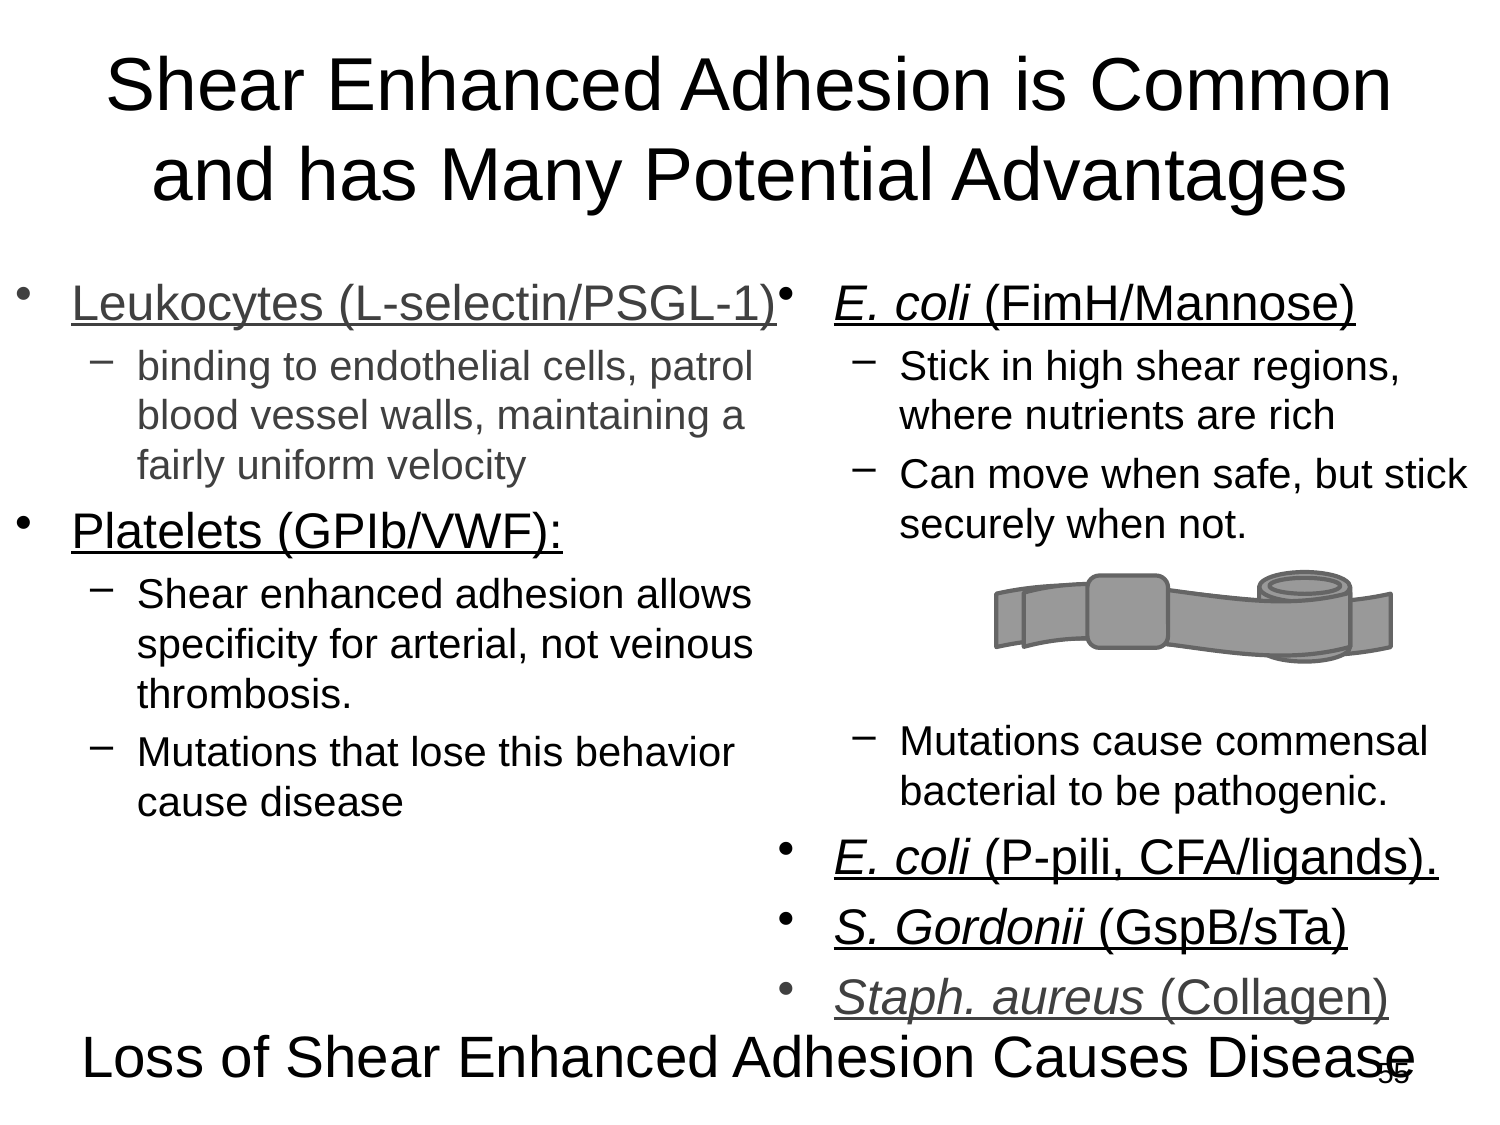

# Shear Enhanced Adhesion is Common and has Many Potential Advantages
Leukocytes (L-selectin/PSGL-1)
binding to endothelial cells, patrol blood vessel walls, maintaining a fairly uniform velocity
Platelets (GPIb/VWF):
Shear enhanced adhesion allows specificity for arterial, not veinous thrombosis.
Mutations that lose this behavior  cause disease
E. coli (FimH/Mannose)
Stick in high shear regions, where nutrients are rich
Can move when safe, but stick securely when not.

Mutations cause commensal bacterial to be pathogenic.
E. coli (P-pili, CFA/ligands).
S. Gordonii (GspB/sTa)
Staph. aureus (Collagen)

Loss of Shear Enhanced Adhesion Causes Disease
55